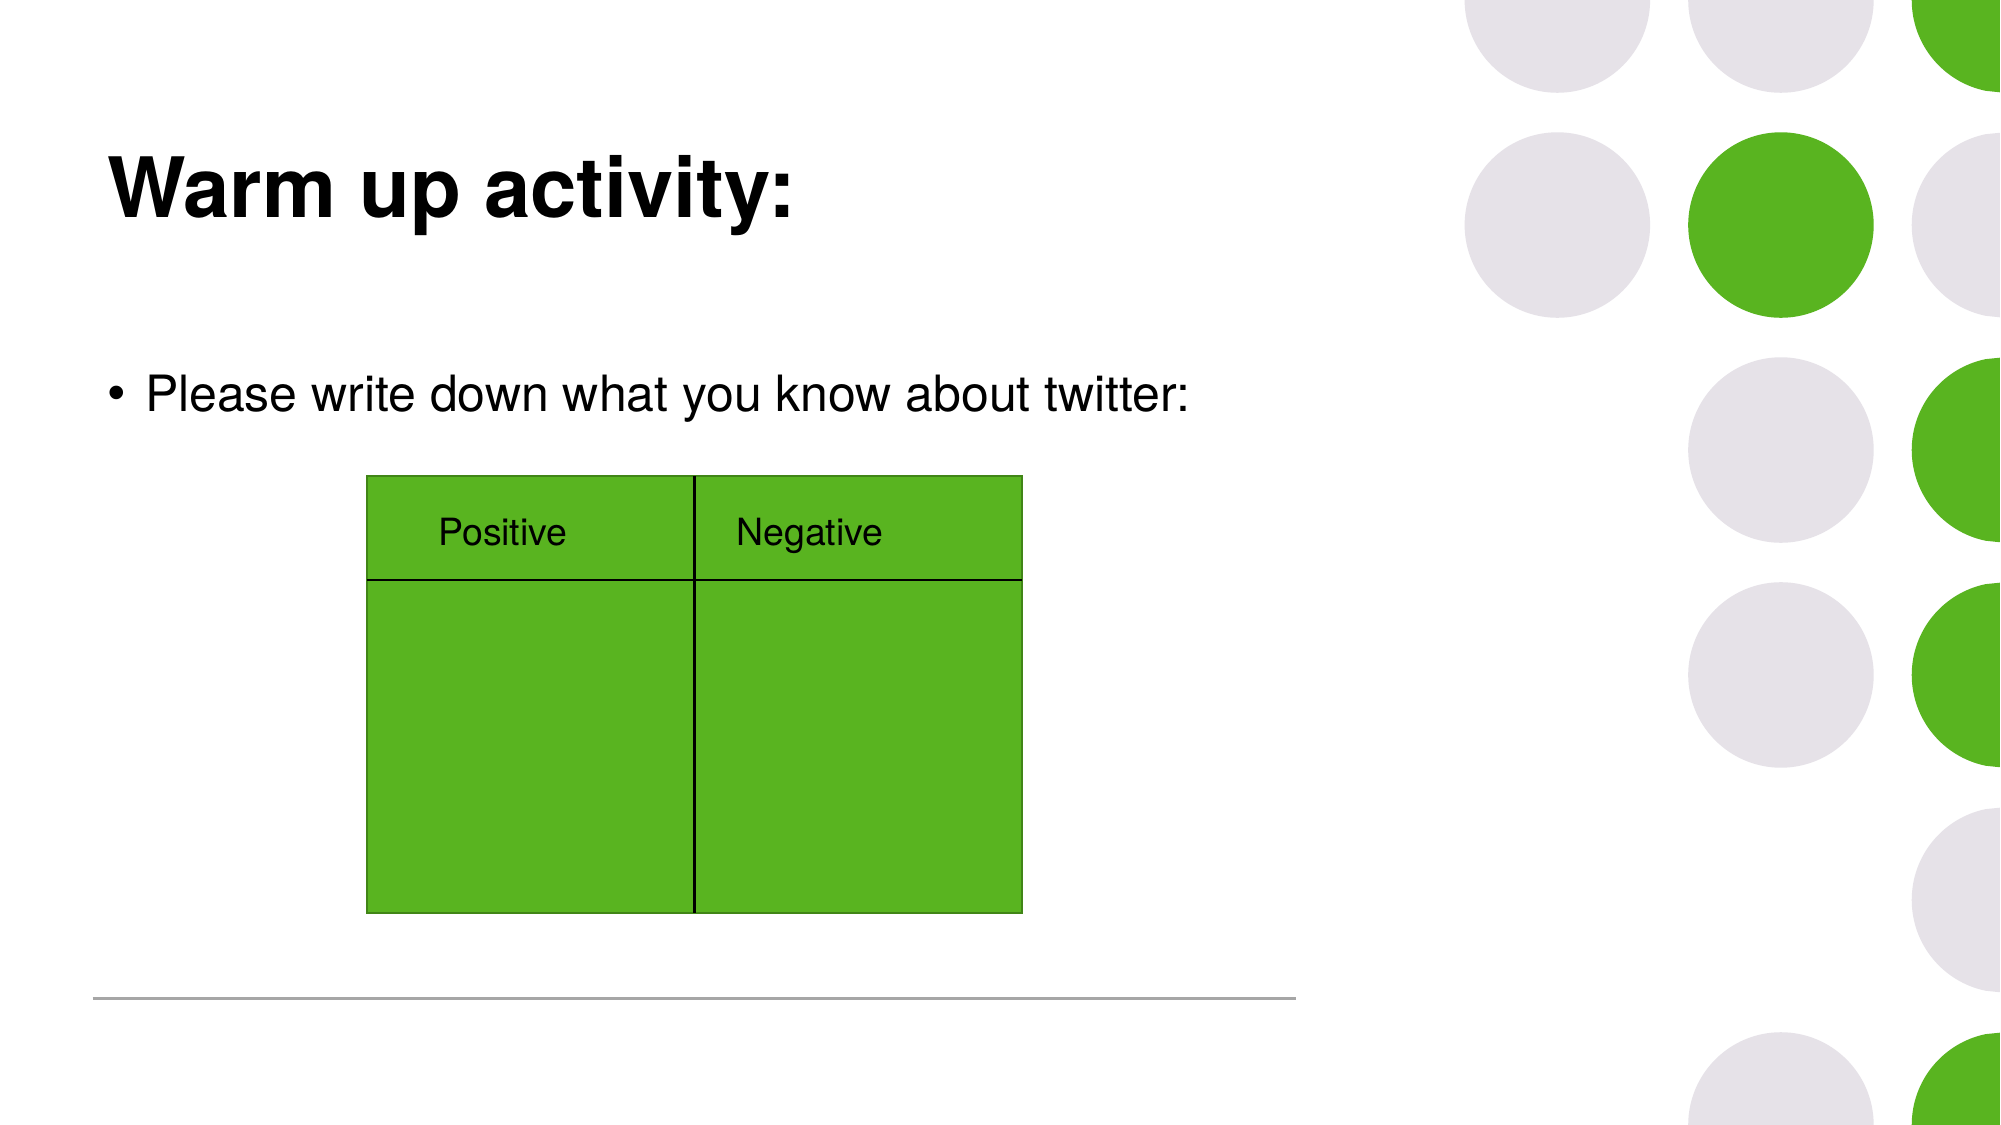

# Warm up activity:
Please write down what you know about twitter:

Positive
Negative